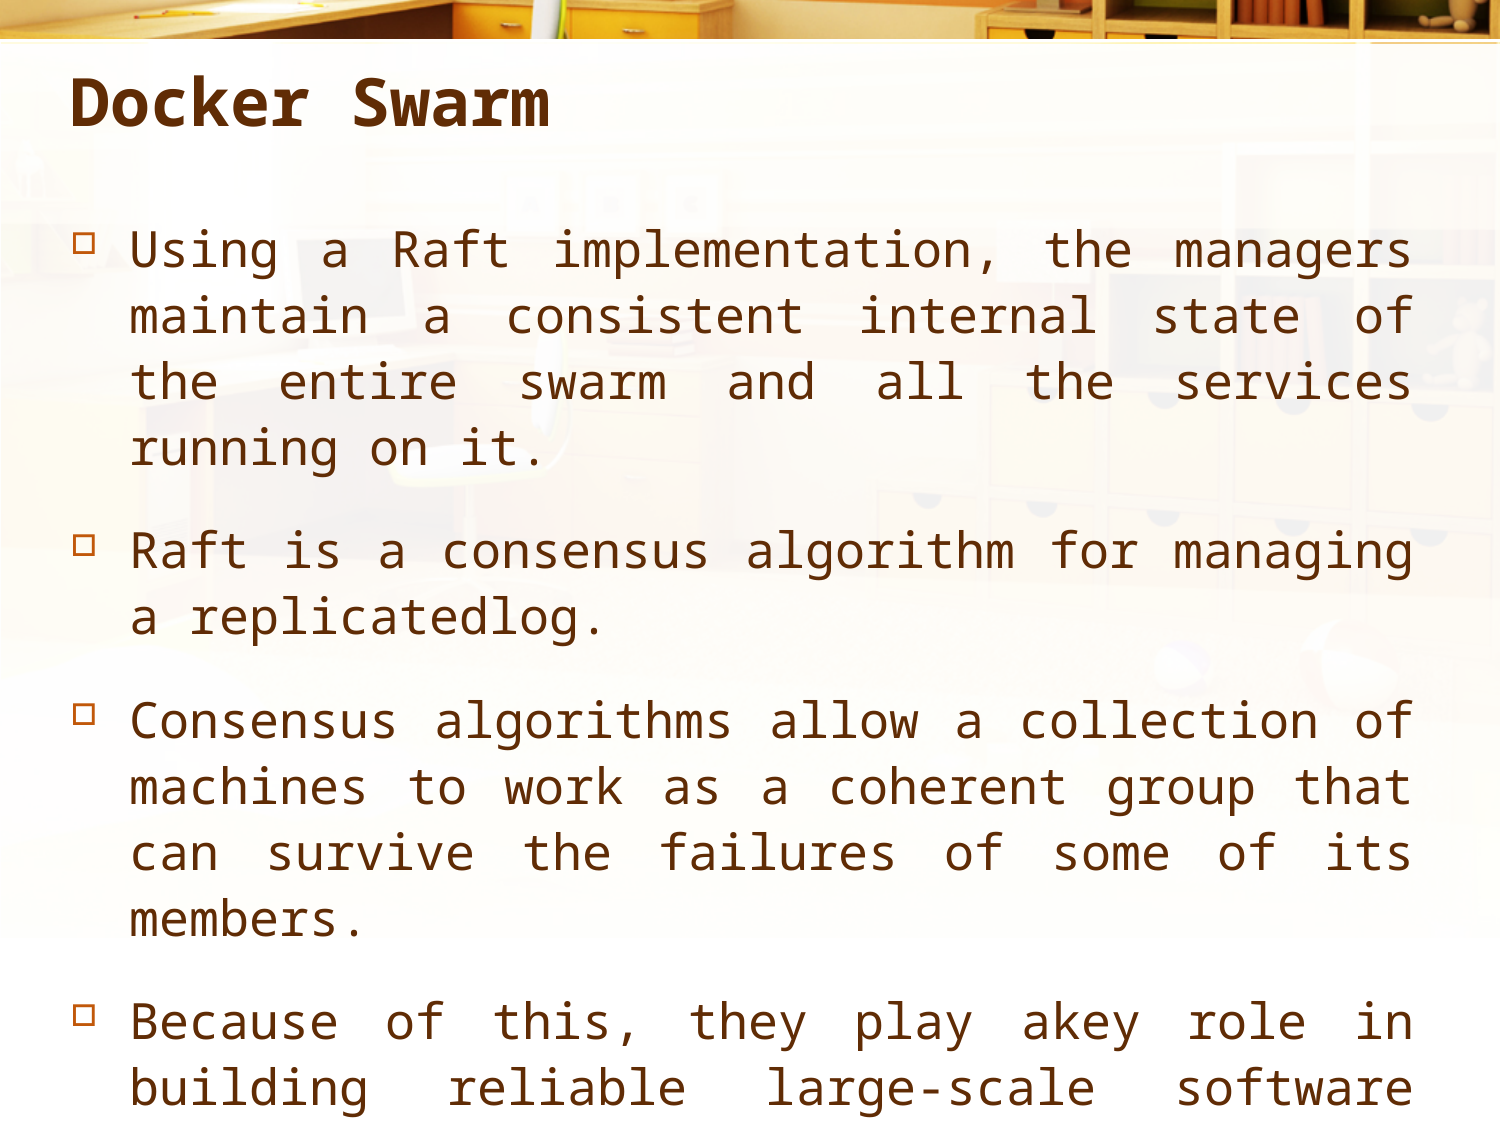

# Docker Swarm
Using a Raft implementation, the managers maintain a consistent internal state of the entire swarm and all the services running on it.
Raft is a consensus algorithm for managing a replicatedlog.
Consensus algorithms allow a collection of machines to work as a coherent group that can survive the failures of some of its members.
Because of this, they play akey role in building reliable large-scale software systems.